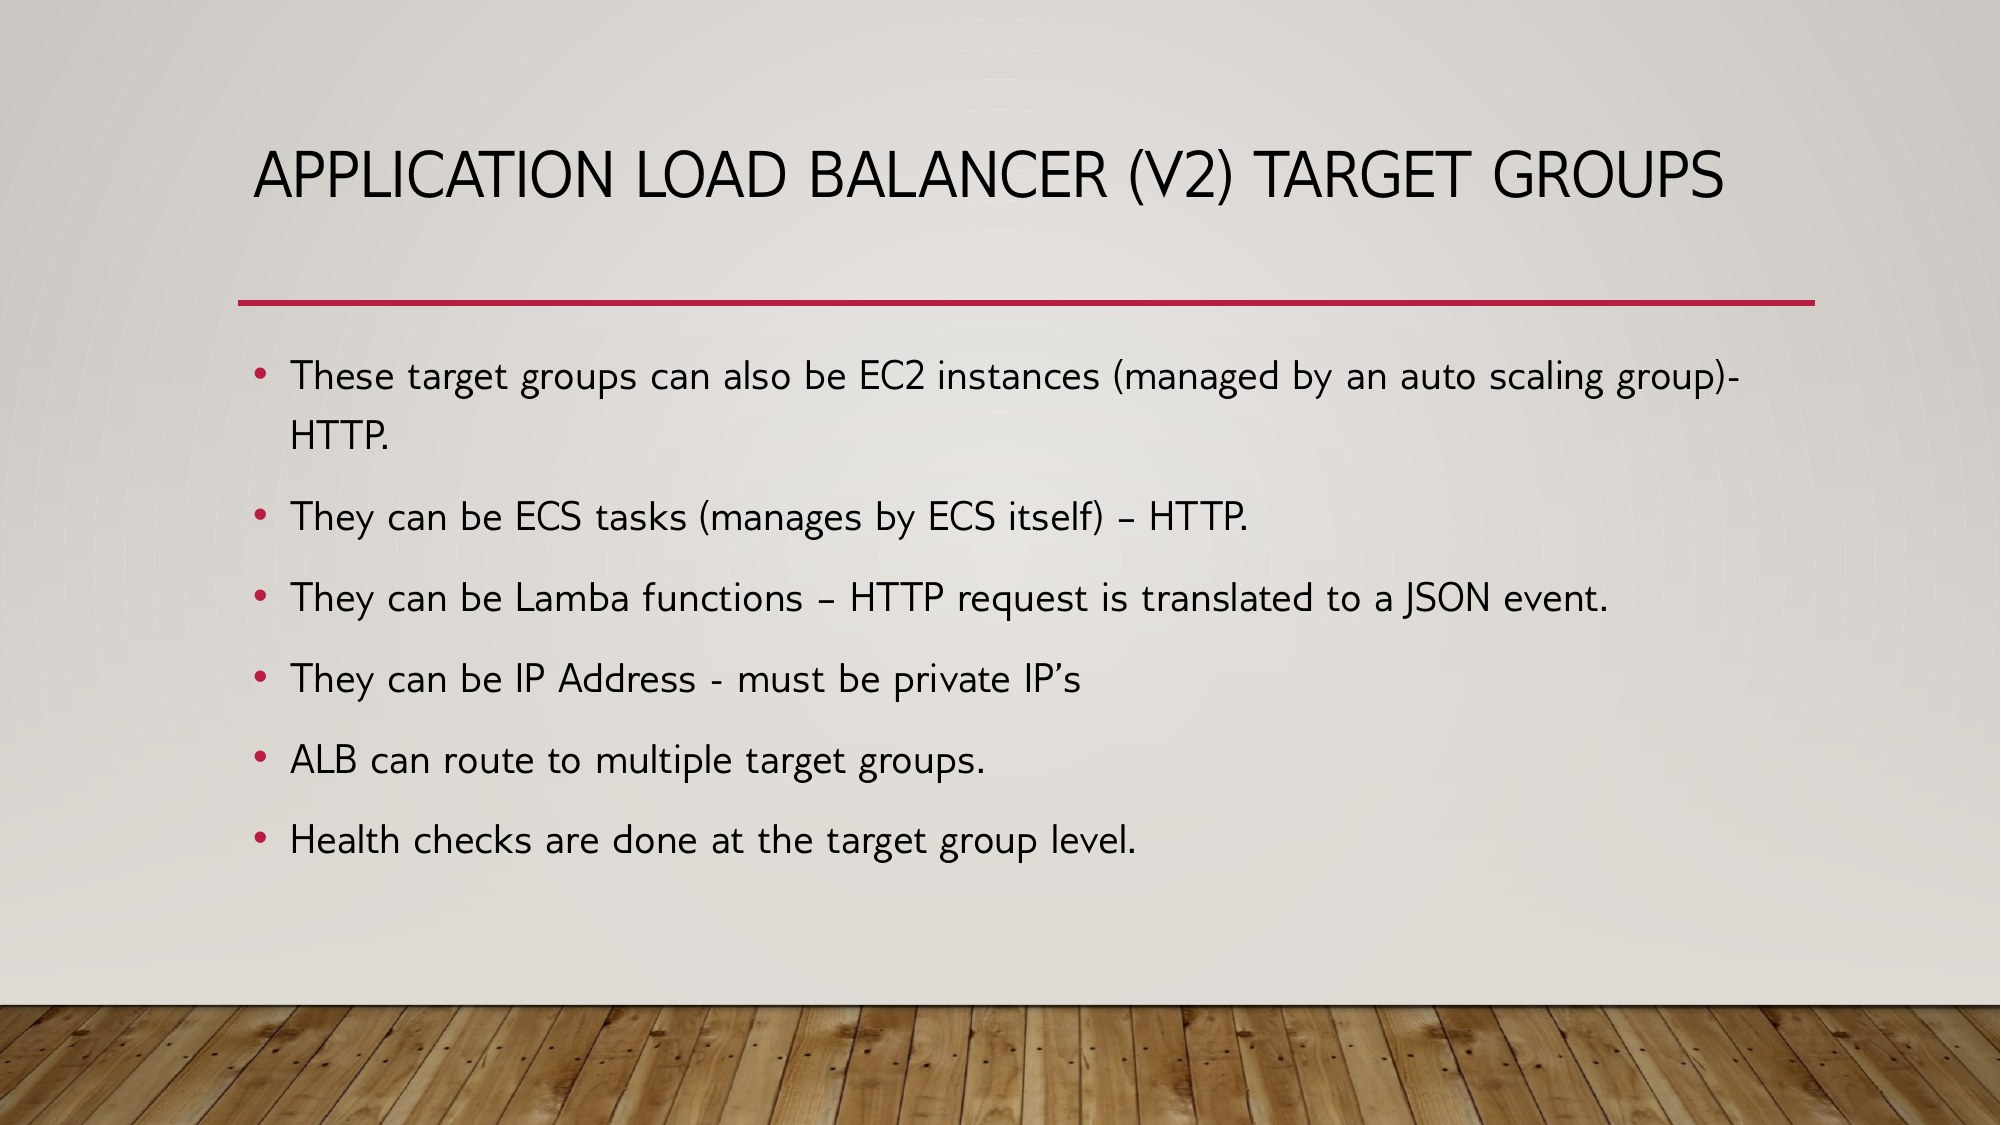

# Application load balancer (v2) target groups
These target groups can also be EC2 instances (managed by an auto scaling group)- HTTP.
They can be ECS tasks (manages by ECS itself) – HTTP.
They can be Lamba functions – HTTP request is translated to a JSON event.
They can be IP Address - must be private IP’s
ALB can route to multiple target groups.
Health checks are done at the target group level.